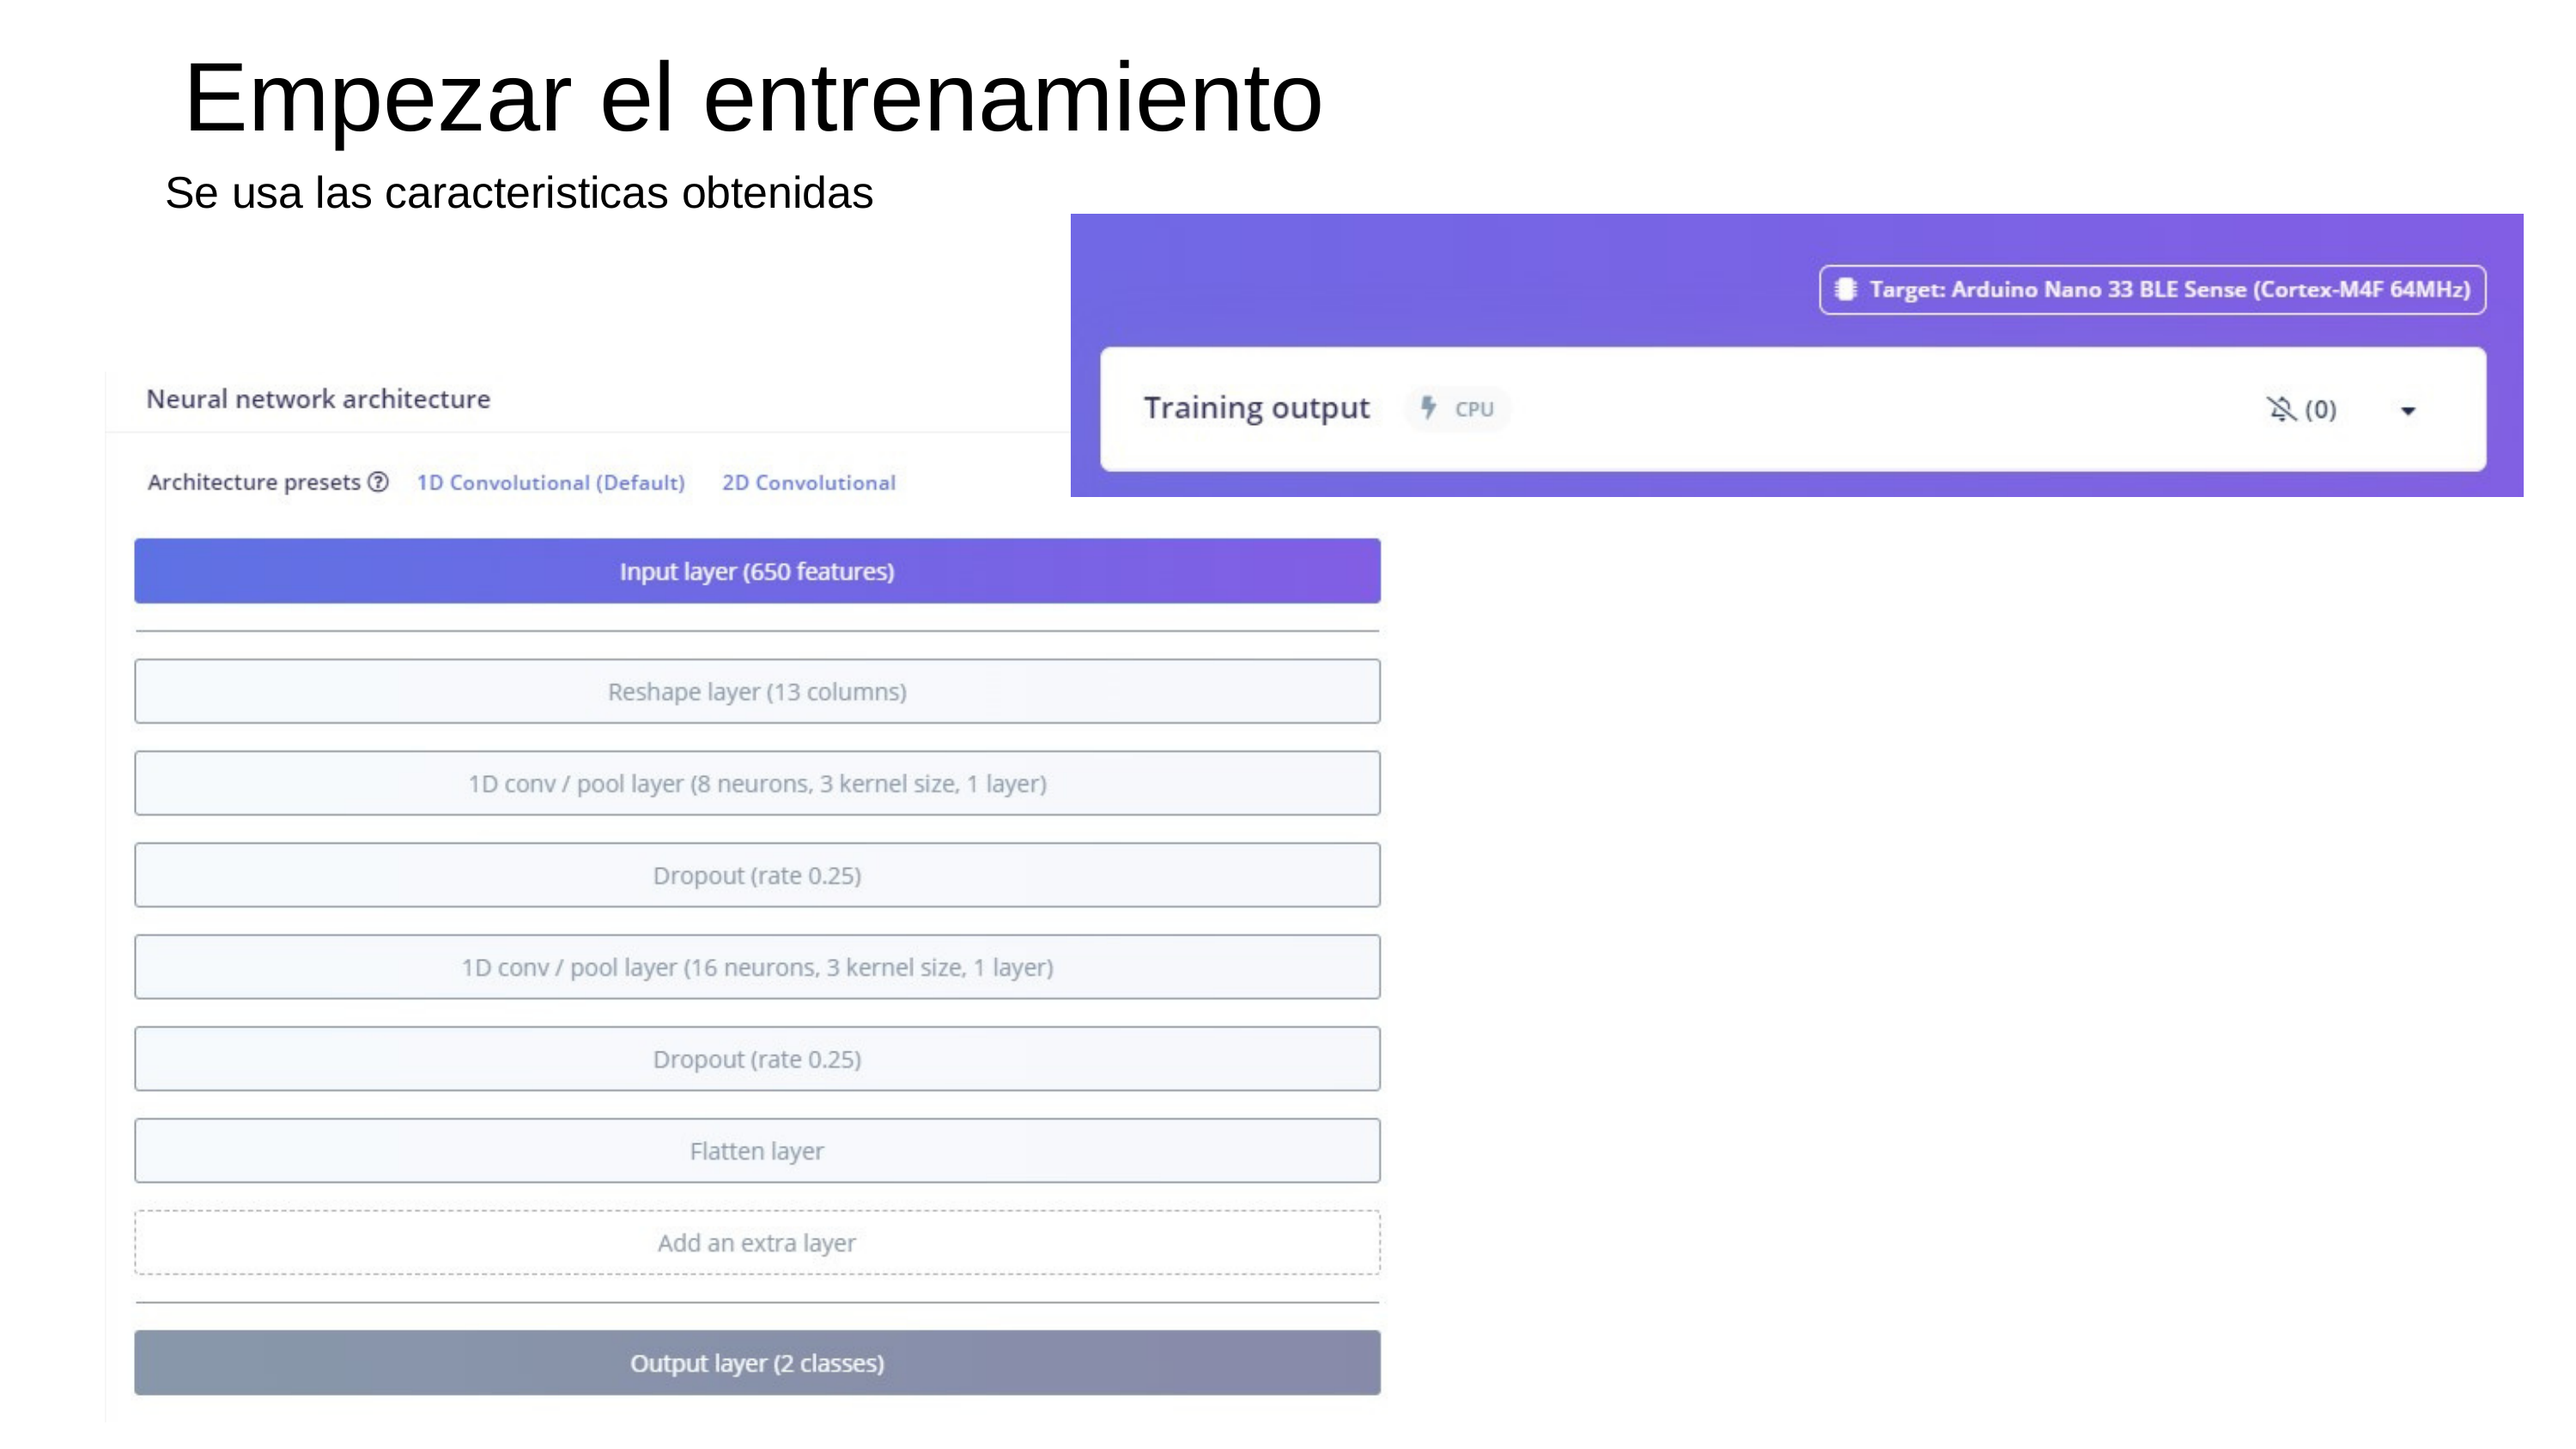

Empezar el entrenamiento
Se usa las caracteristicas obtenidas